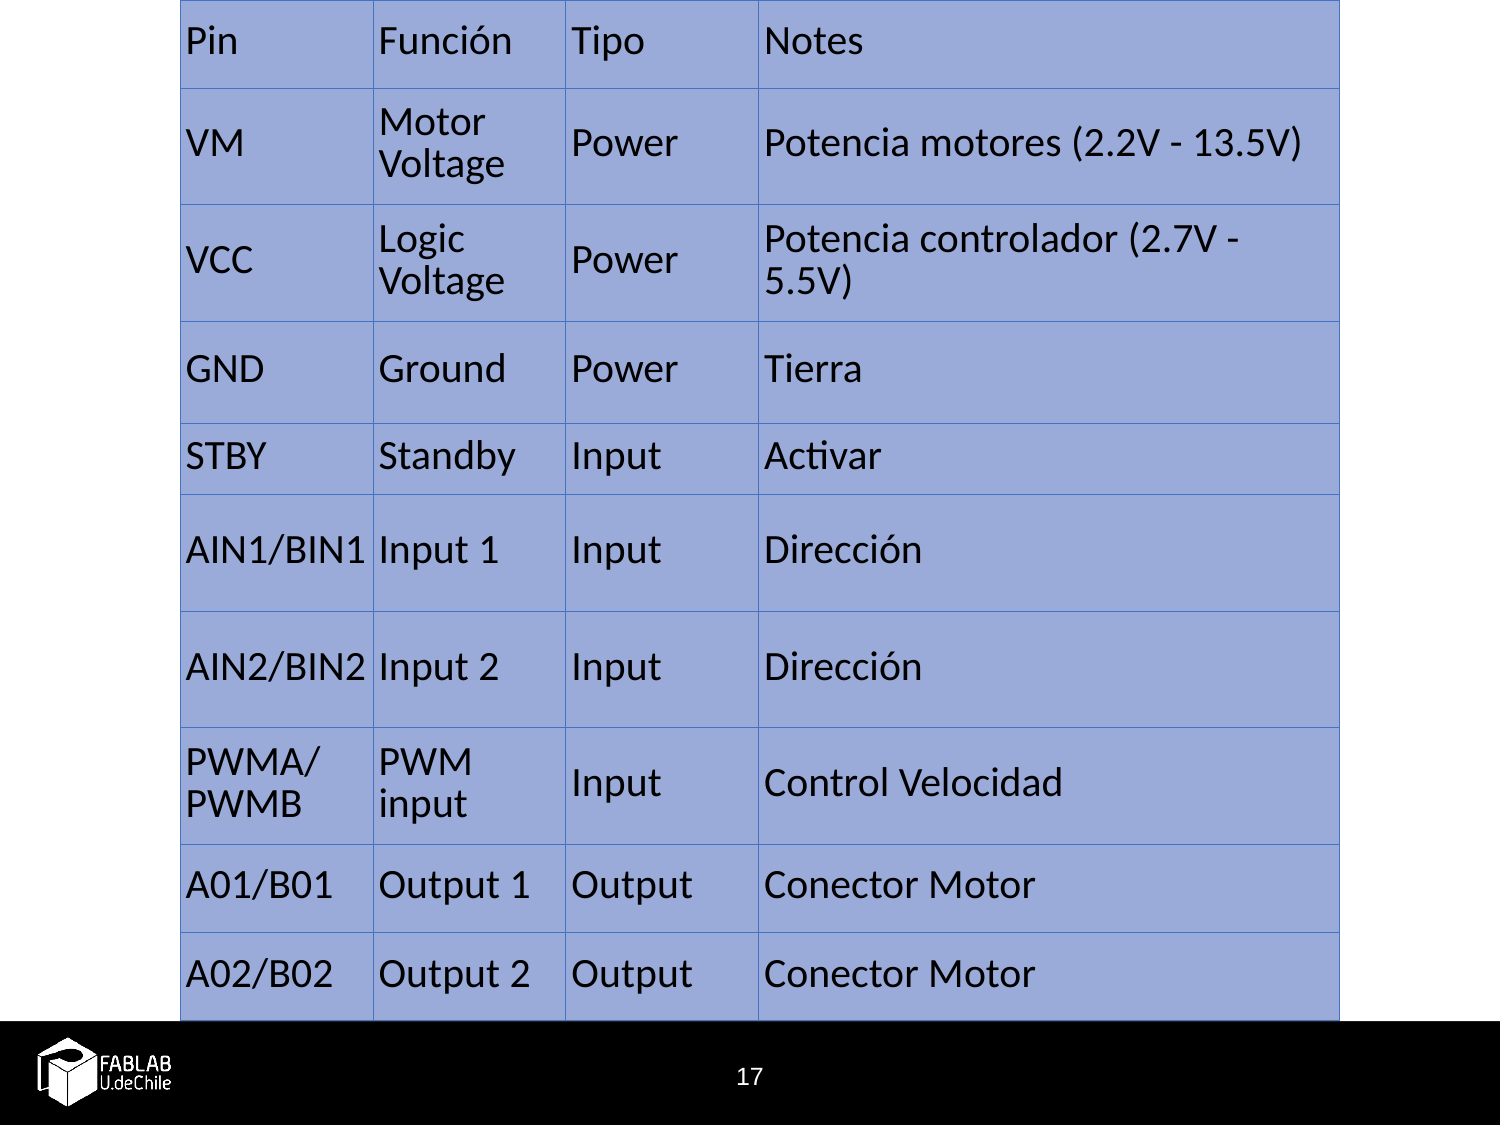

| Pin | Función | Tipo | Notes |
| --- | --- | --- | --- |
| VM | Motor Voltage | Power | Potencia motores (2.2V - 13.5V) |
| VCC | Logic Voltage | Power | Potencia controlador (2.7V - 5.5V) |
| GND | Ground | Power | Tierra |
| STBY | Standby | Input | Activar |
| AIN1/BIN1 | Input 1 | Input | Dirección |
| AIN2/BIN2 | Input 2 | Input | Dirección |
| PWMA/PWMB | PWM input | Input | Control Velocidad |
| A01/B01 | Output 1 | Output | Conector Motor |
| A02/B02 | Output 2 | Output | Conector Motor |
17